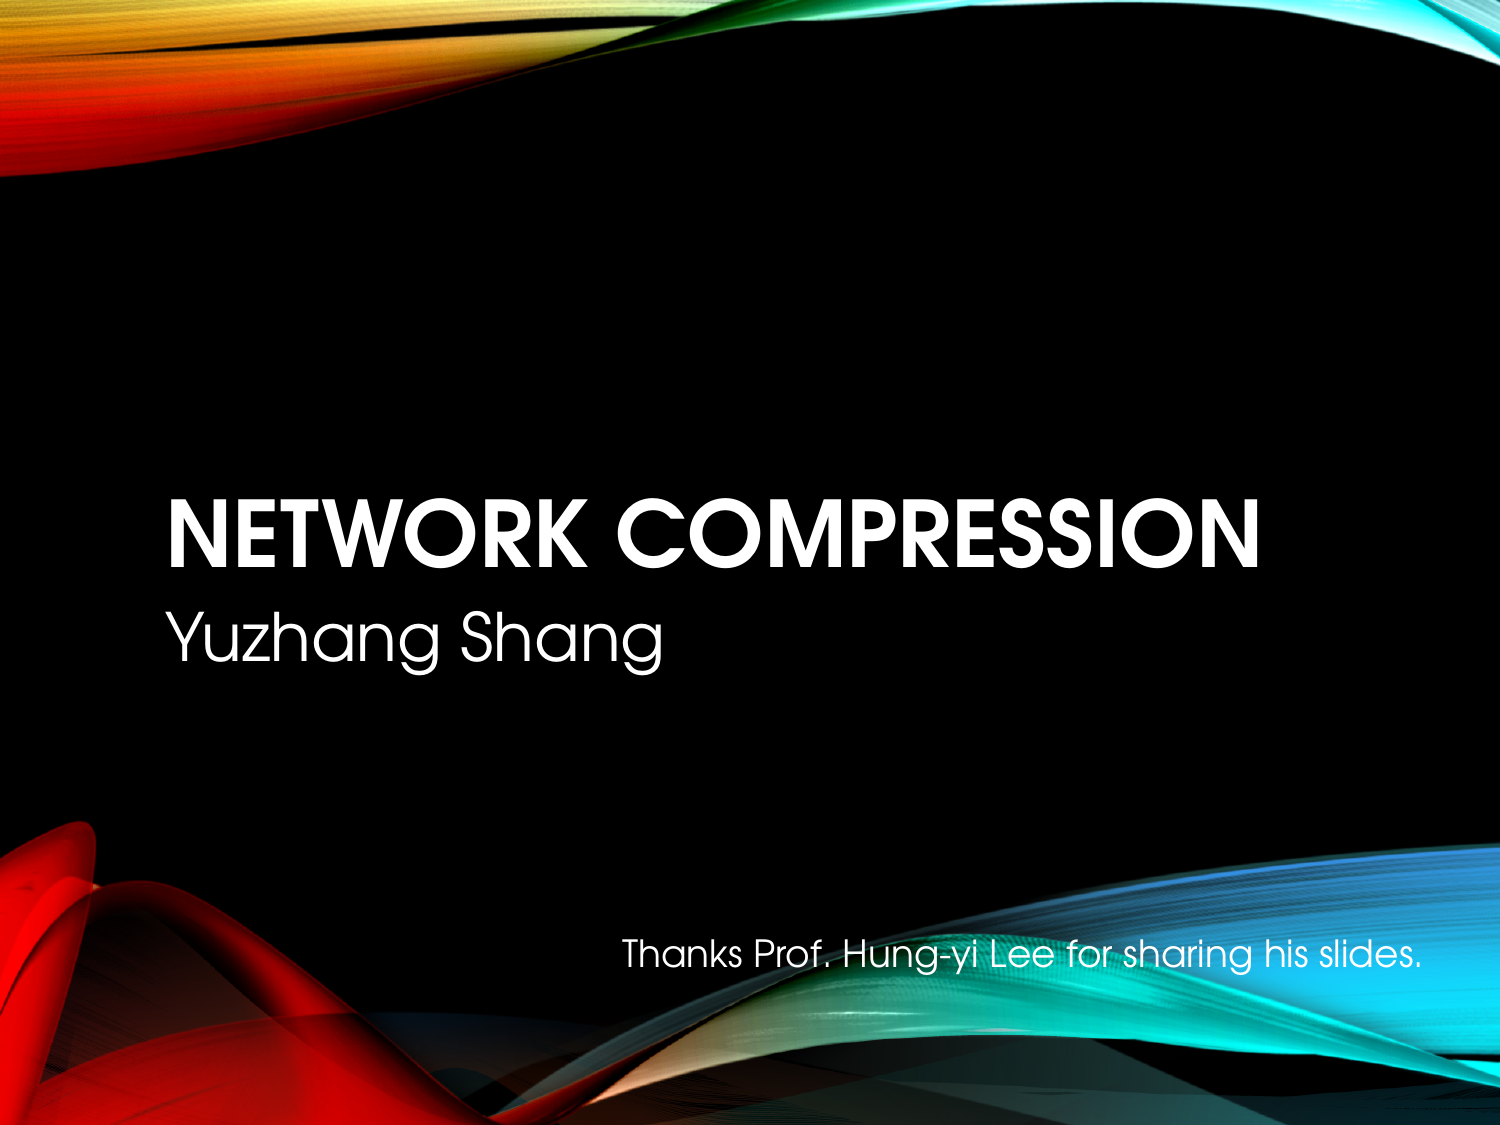

# Network Compression
Yuzhang Shang
Thanks Prof. Hung-yi Lee for sharing his slides.